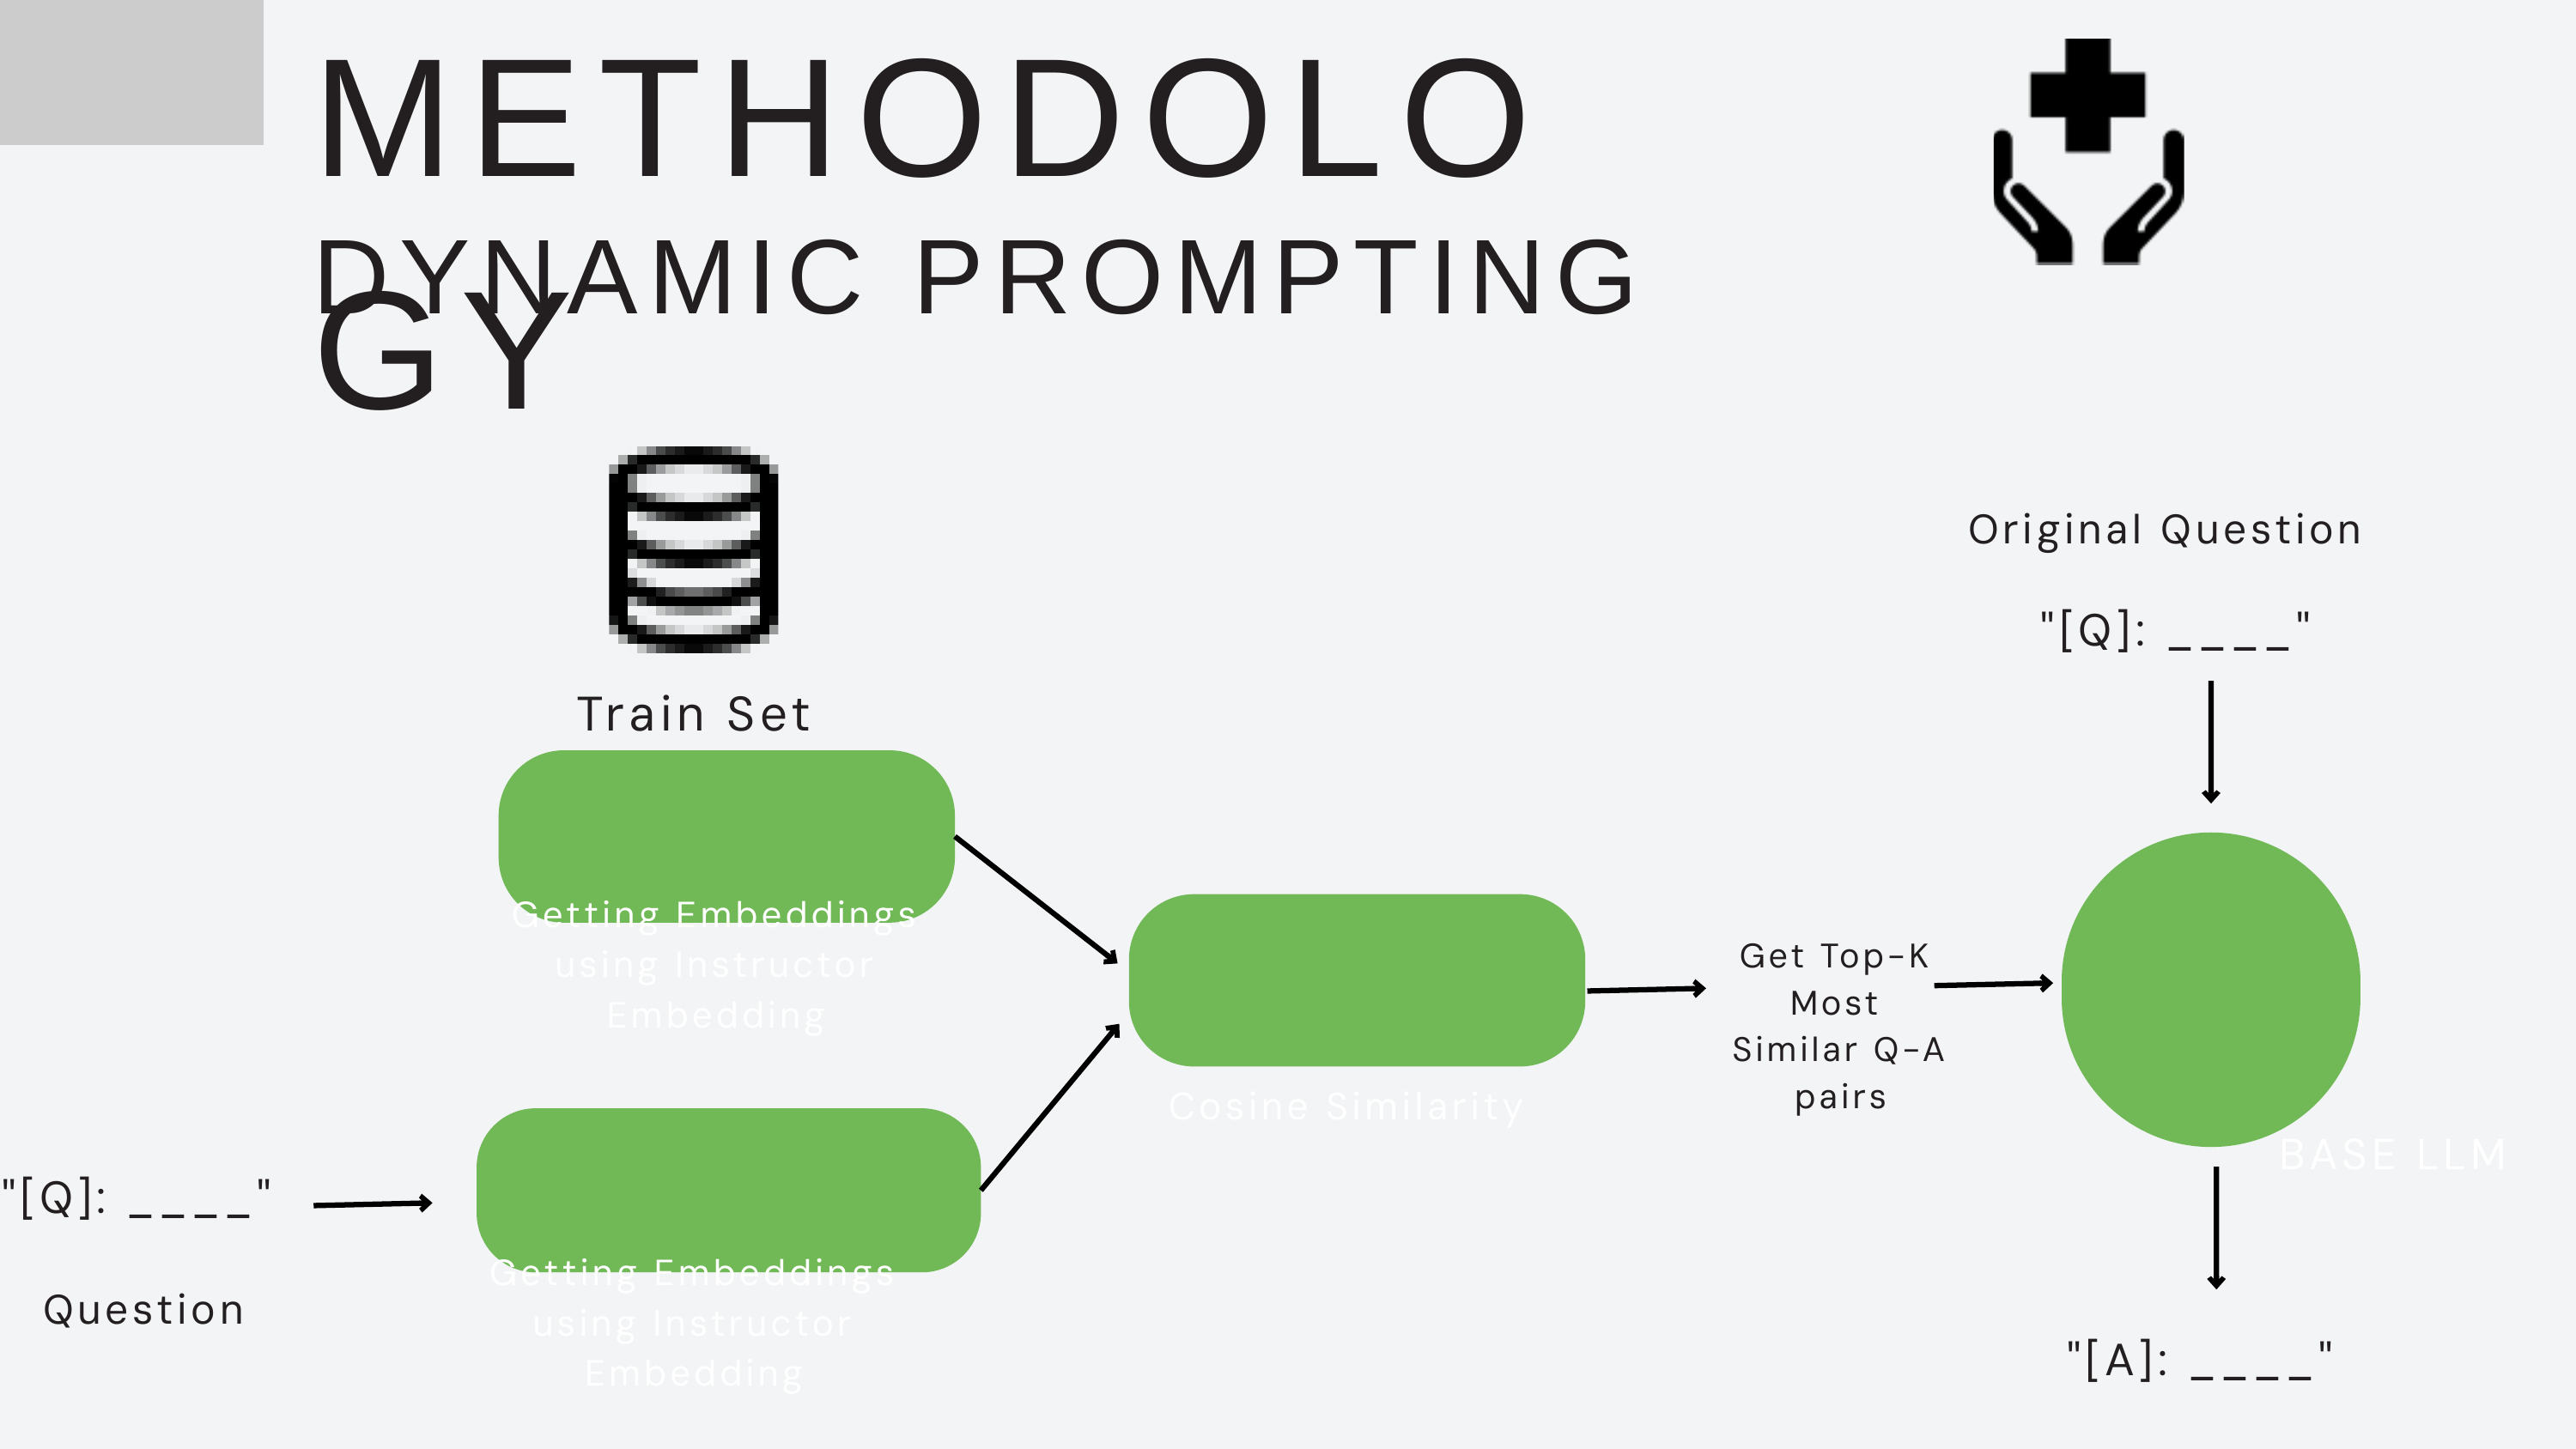

METHODOLOGY

DYNAMIC PROMPTING

Original Question
"[Q]: ____"
Train Set

Getting Embeddings using Instructor Embedding

BASE LLM

Cosine Similarity
Get Top-K
Most
Similar Q-A pairs

Getting Embeddings using Instructor Embedding
"[Q]: ____"

Question
"[A]: ____"